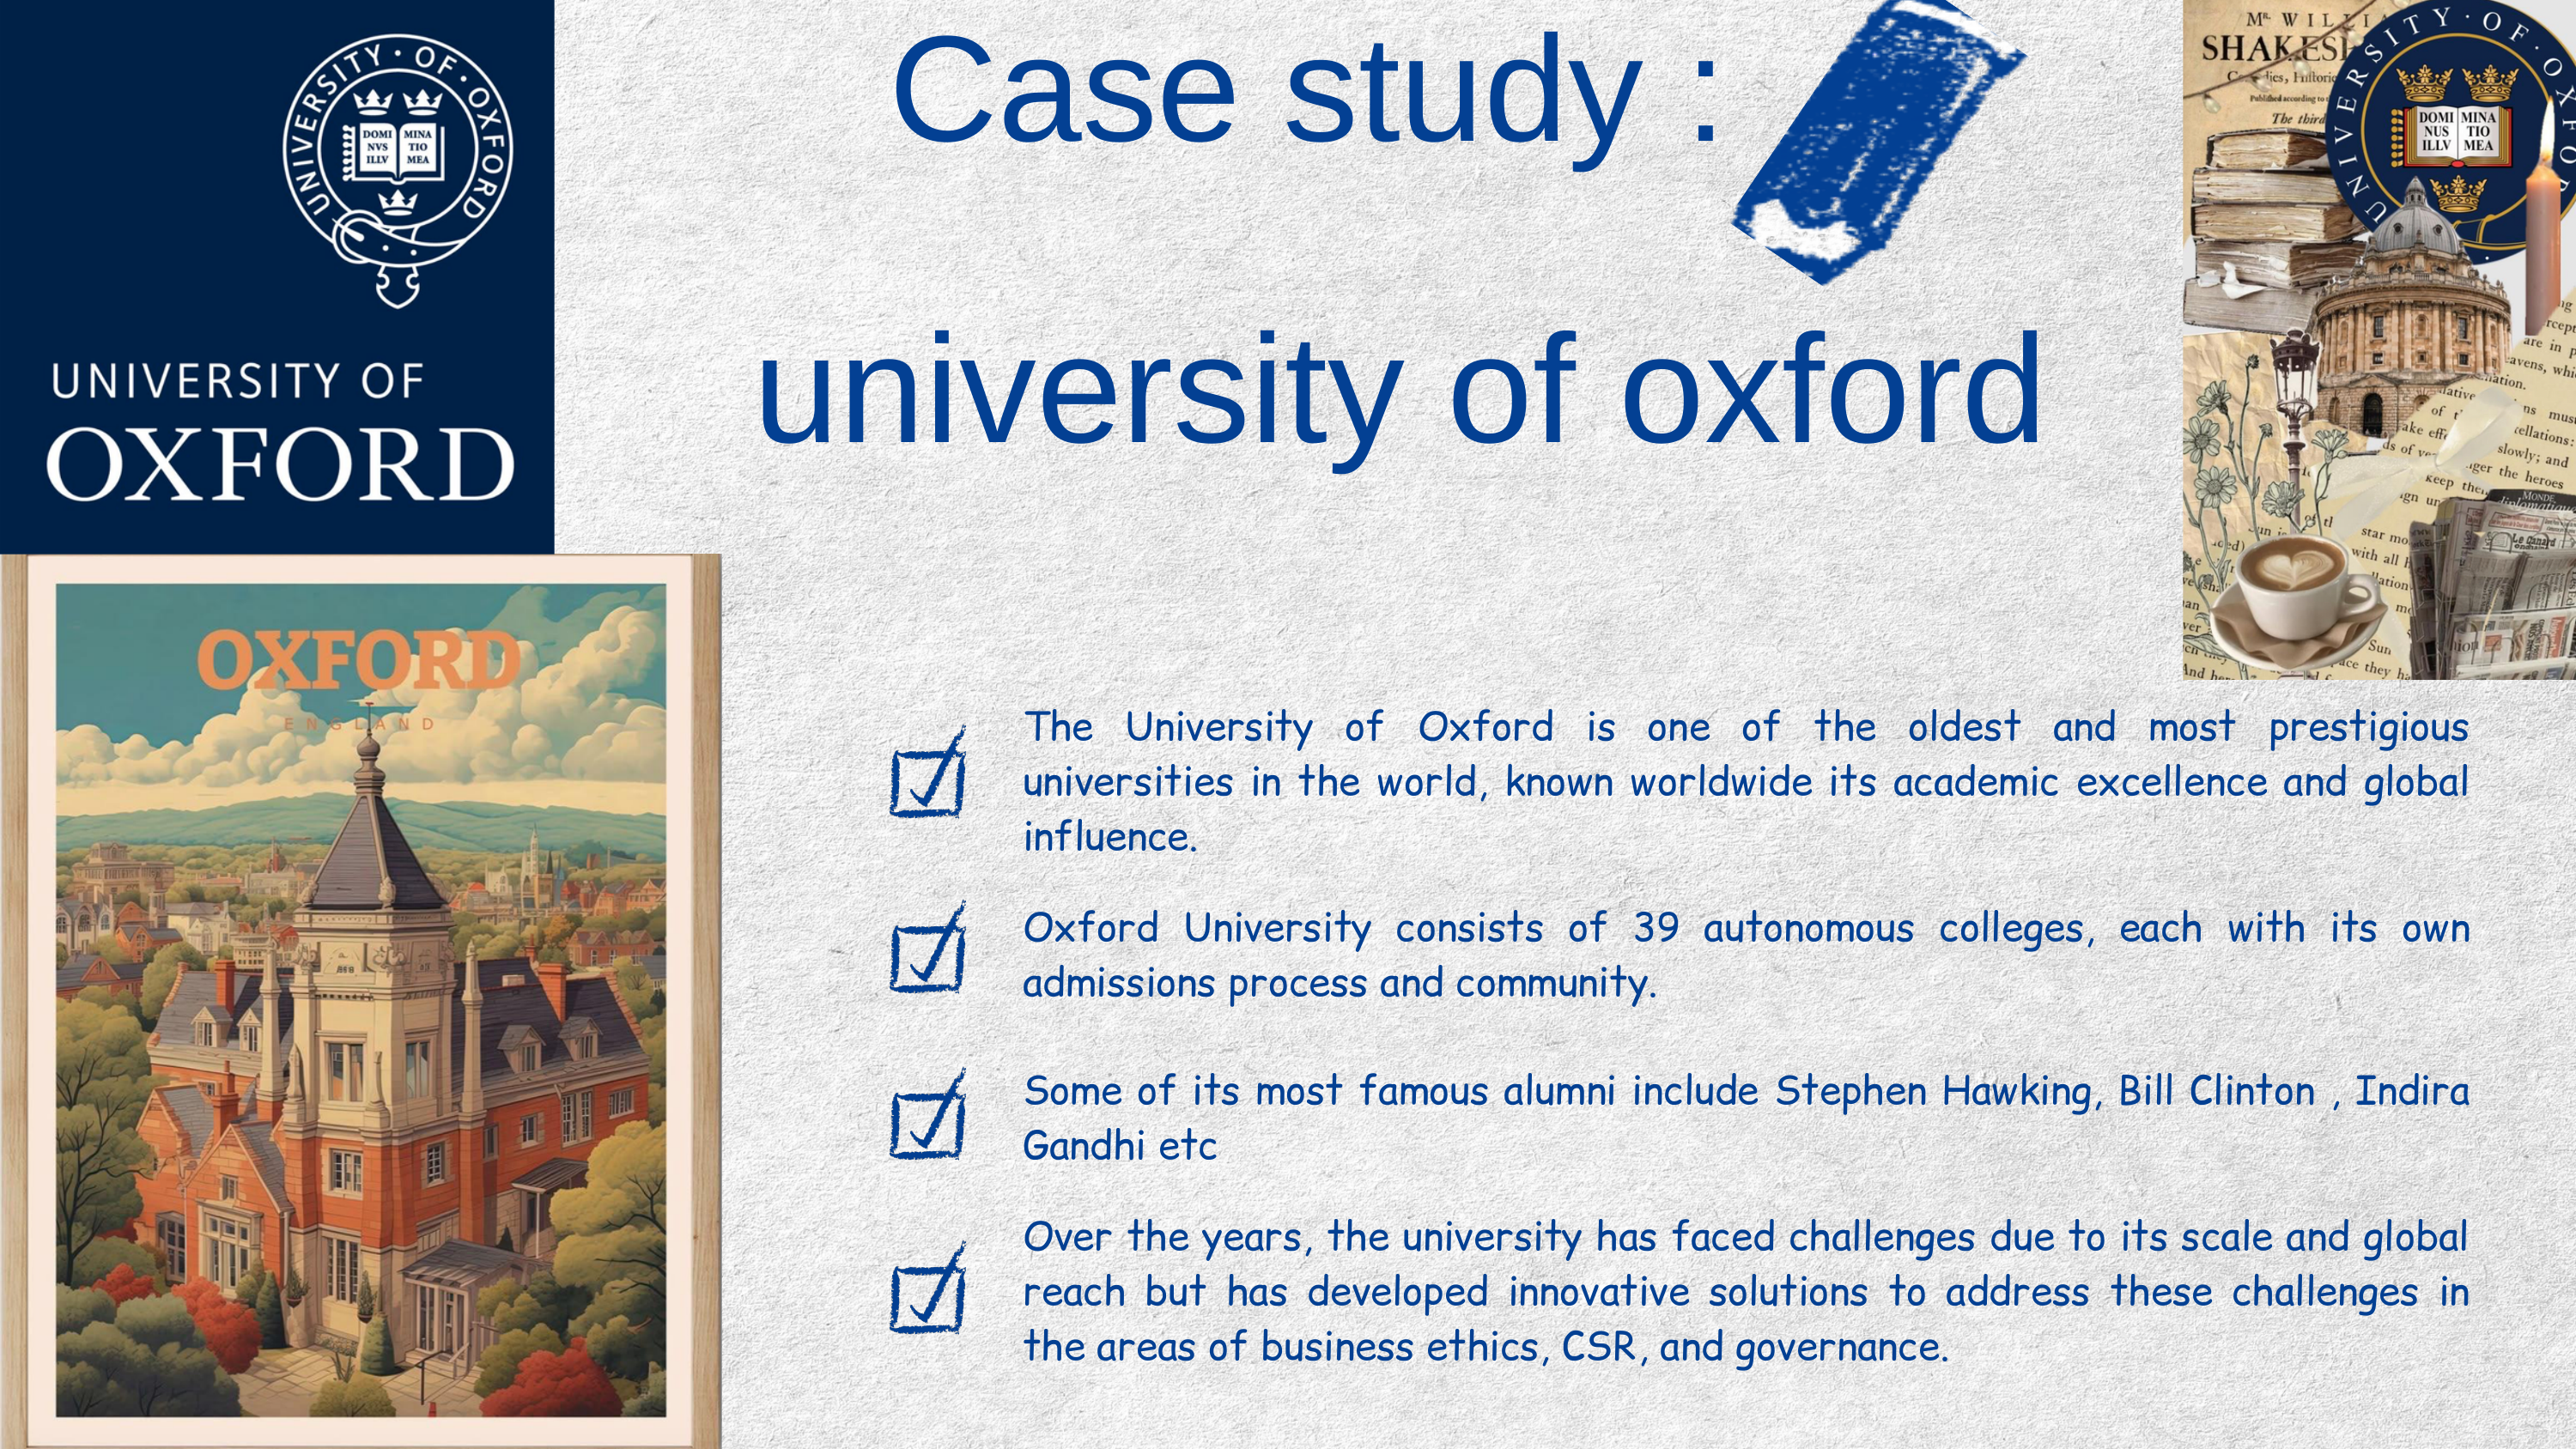

Case study :
 university of oxford

The University of Oxford is one of the oldest and most prestigious universities in the world, known worldwide its academic excellence and global influence.

Oxford University consists of 39 autonomous colleges, each with its own admissions process and community.

Some of its most famous alumni include Stephen Hawking, Bill Clinton , Indira Gandhi etc

Over the years, the university has faced challenges due to its scale and global reach but has developed innovative solutions to address these challenges in the areas of business ethics, CSR, and governance.